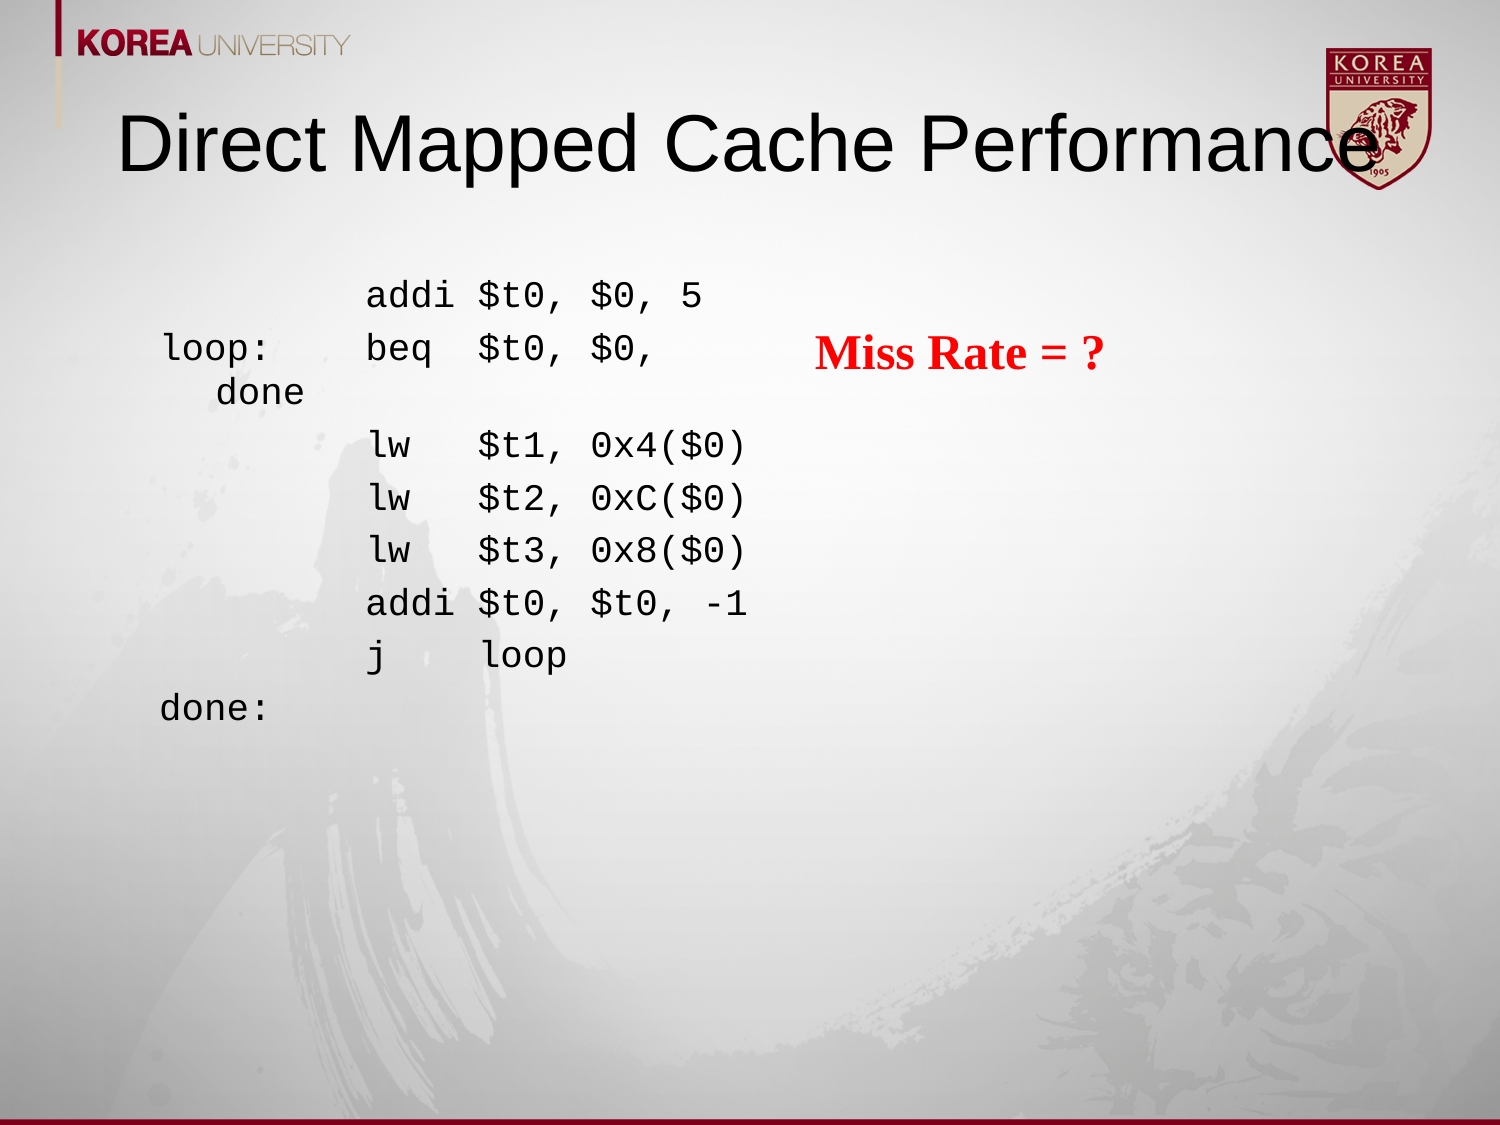

# Direct Mapped Cache Performance
		addi $t0, $0, 5
loop:	beq  $t0, $0, done
     	lw   $t1, 0x4($0)
     	lw   $t2, 0xC($0)
     	lw   $t3, 0x8($0)
     	addi $t0, $t0, -1
     	j    loop
done:

Miss Rate = ?